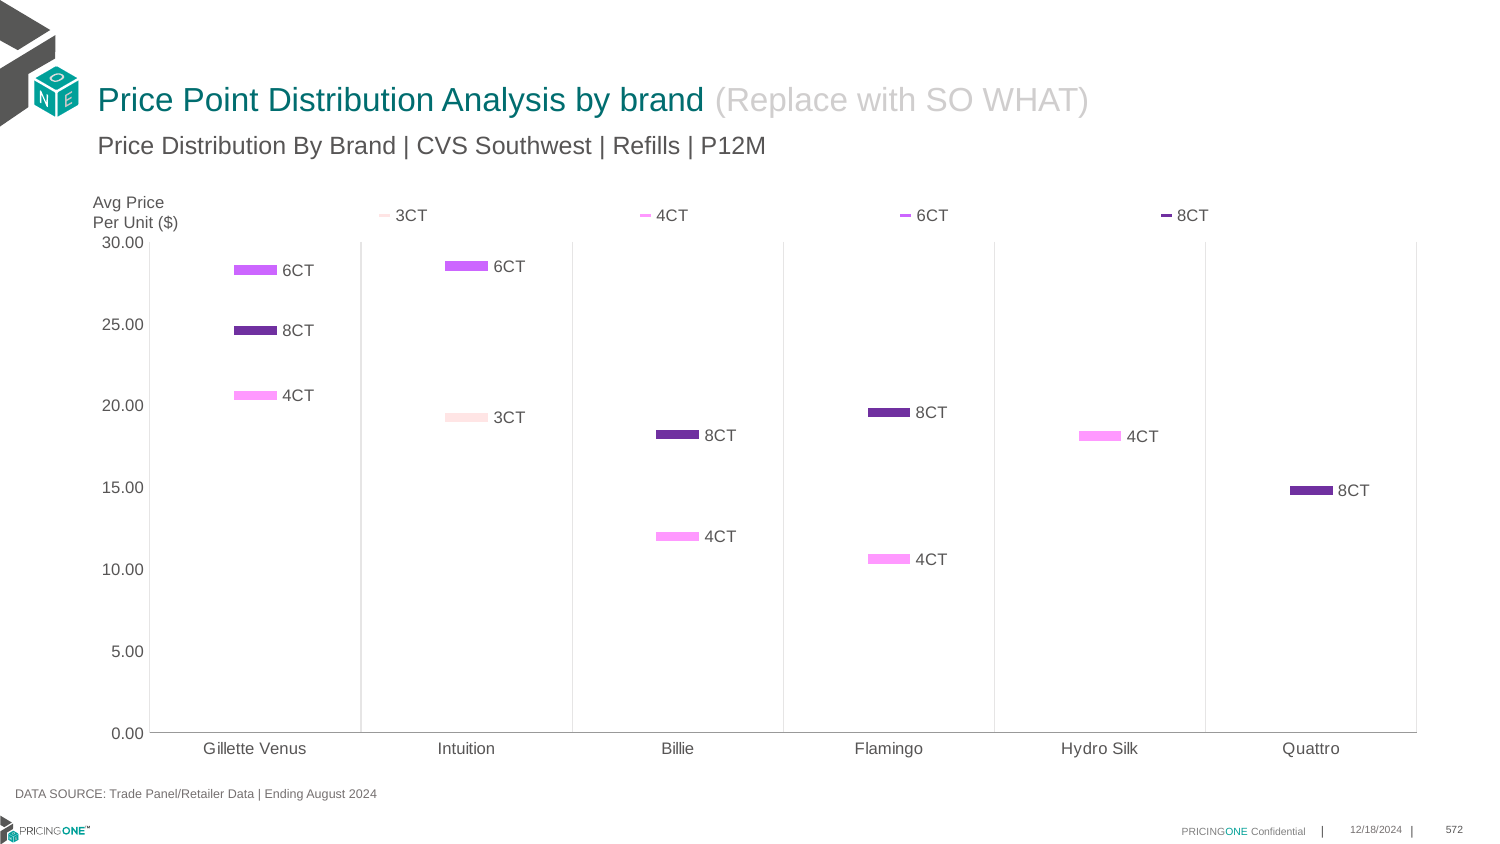

# Price Point Distribution Analysis by brand (Replace with SO WHAT)
Price Distribution By Brand | CVS Southwest | Refills | P12M

### Chart

| Category | 3CT | 4CT | 6CT | 8CT |
|---|---|---|---|---|
| Gillette Venus | None | 20.612158248662446 | 28.2843197071385 | 24.59743726641751 |
| Intuition | 19.26017160254636 | None | 28.520692974013475 | None |
| Billie | None | 12.012946058091286 | None | 18.213899613899613 |
| Flamingo | None | 10.61508078994614 | None | 19.563369687852575 |
| Hydro Silk | None | 18.136733067729082 | None | None |
| Quattro | None | None | None | 14.80171277997365 |
Avg Price
Per Unit ($)
DATA SOURCE: Trade Panel/Retailer Data | Ending August 2024
12/18/2024
572